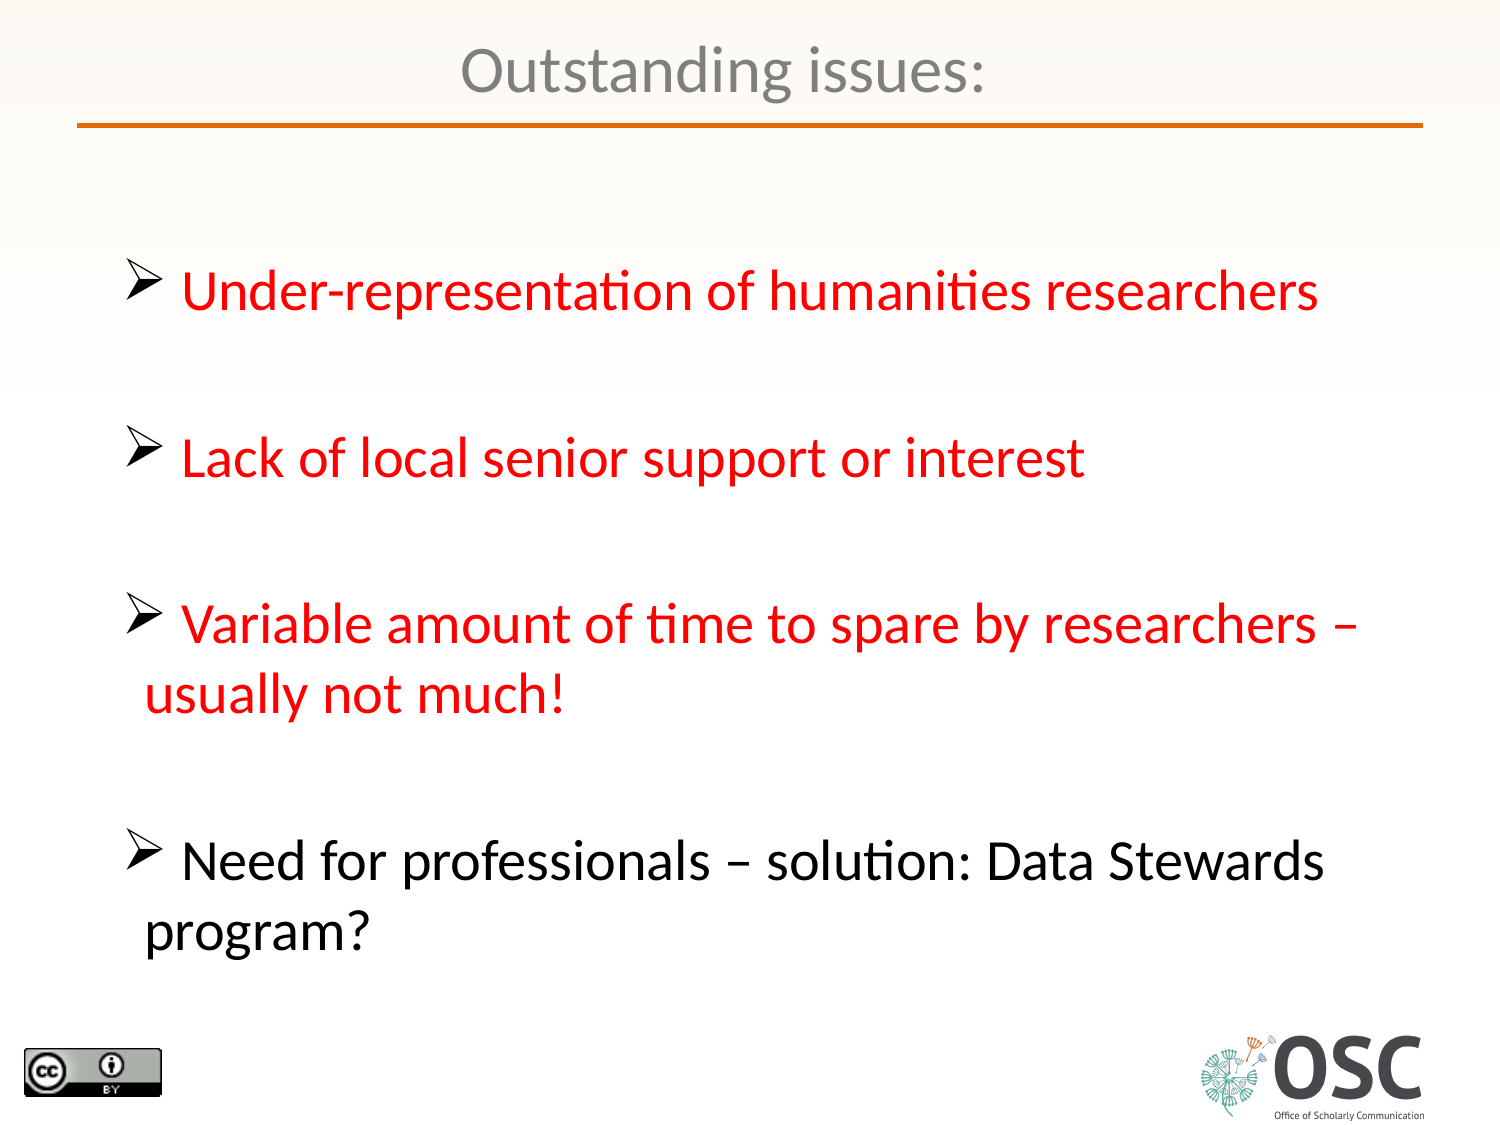

# Outstanding issues:
 Under-representation of humanities researchers

 Lack of local senior support or interest

 Variable amount of time to spare by researchers – usually not much!

 Need for professionals – solution: Data Stewards program?